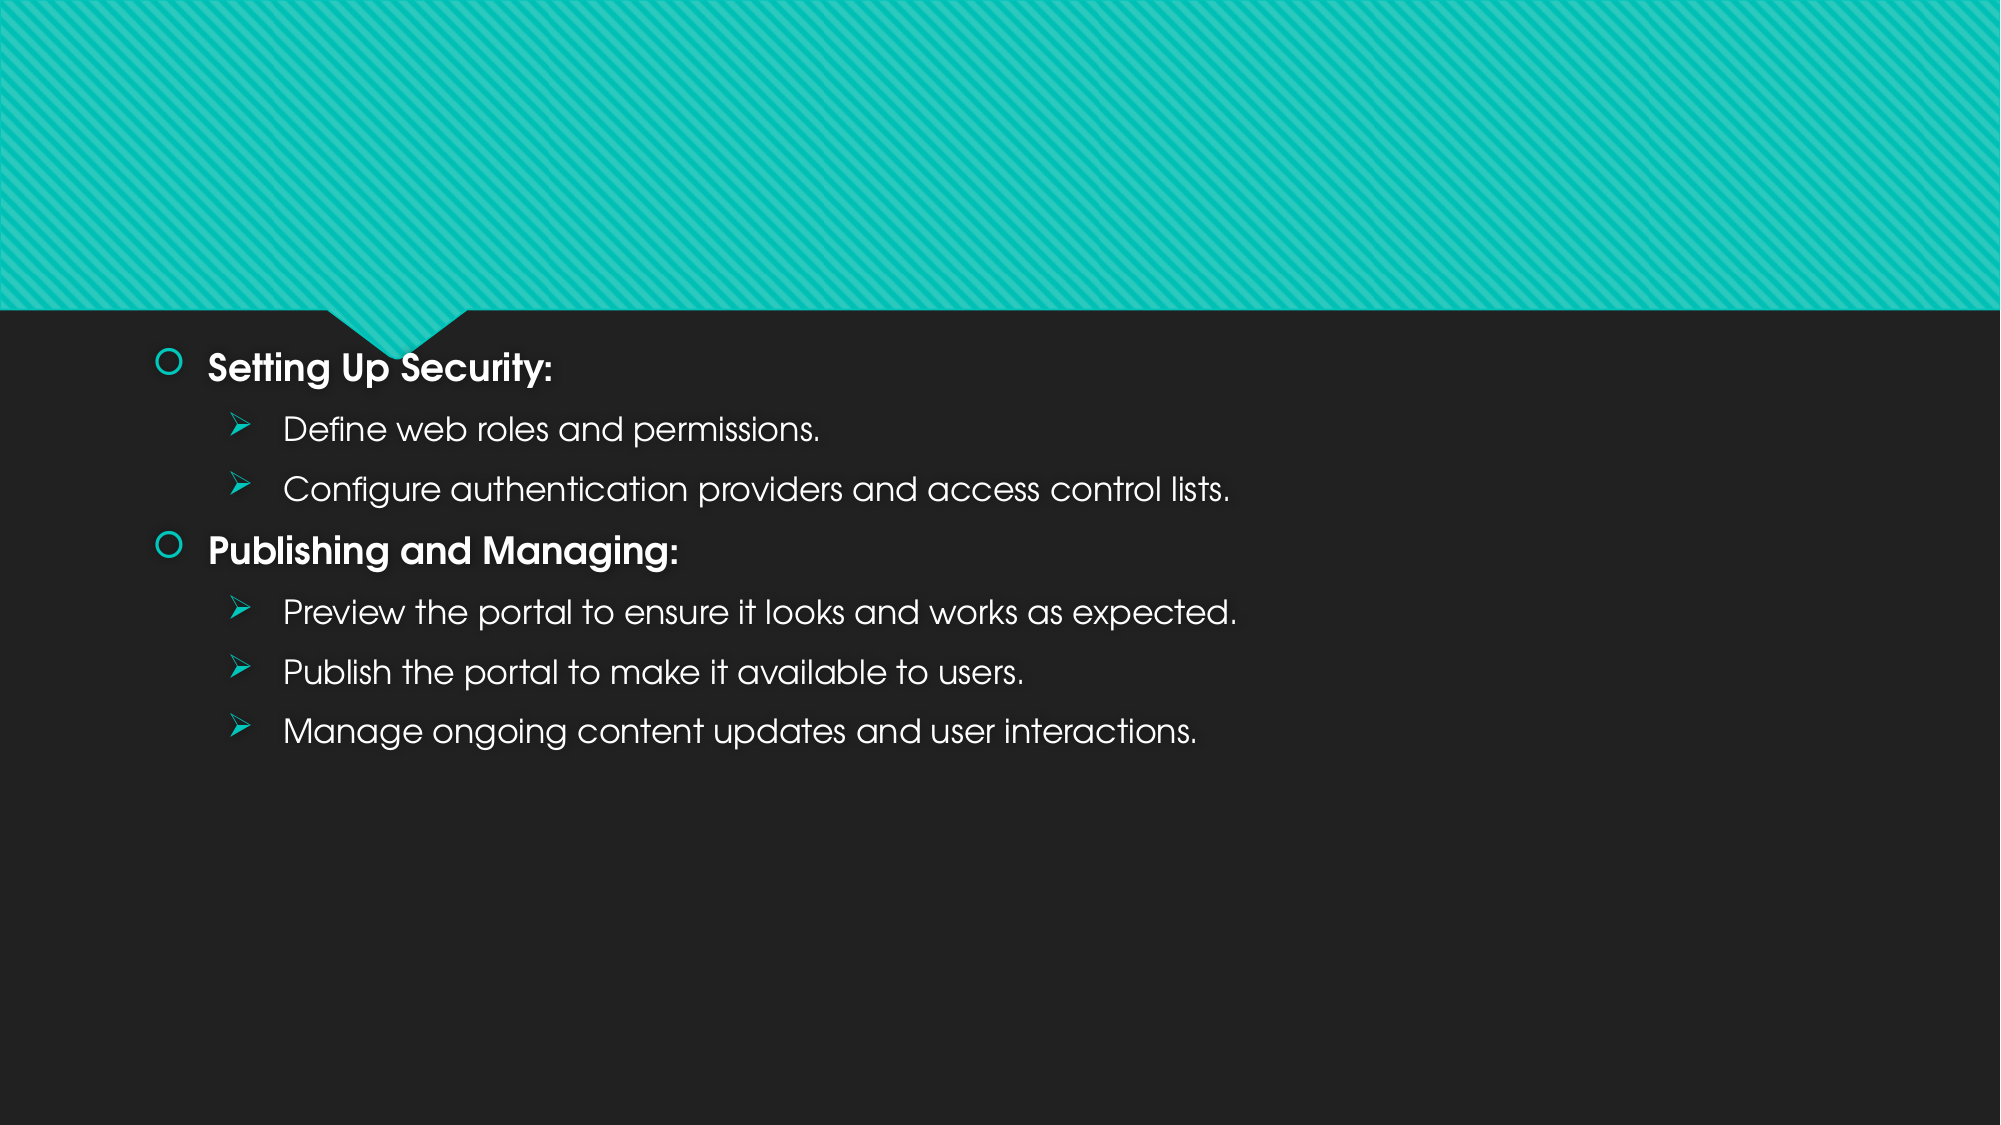

#
Setting Up Security:
 Define web roles and permissions.
 Configure authentication providers and access control lists.
Publishing and Managing:
 Preview the portal to ensure it looks and works as expected.
 Publish the portal to make it available to users.
 Manage ongoing content updates and user interactions.